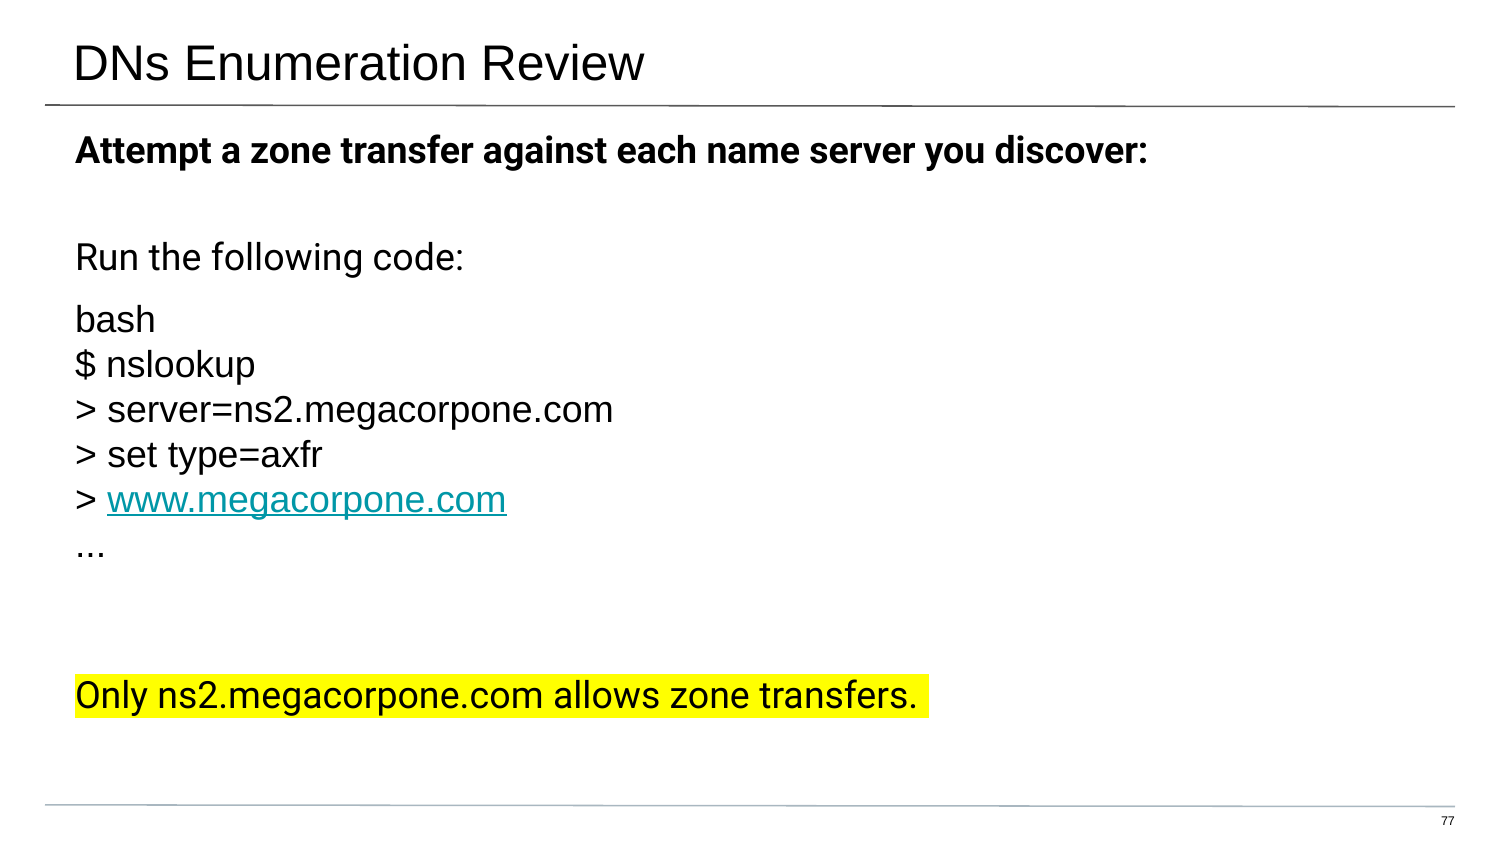

# DNs Enumeration Review
Attempt a zone transfer against each name server you discover:
Run the following code:
bash
$ nslookup
> server=ns2.megacorpone.com
> set type=axfr
> www.megacorpone.com
...

Only ns2.megacorpone.com allows zone transfers.

77